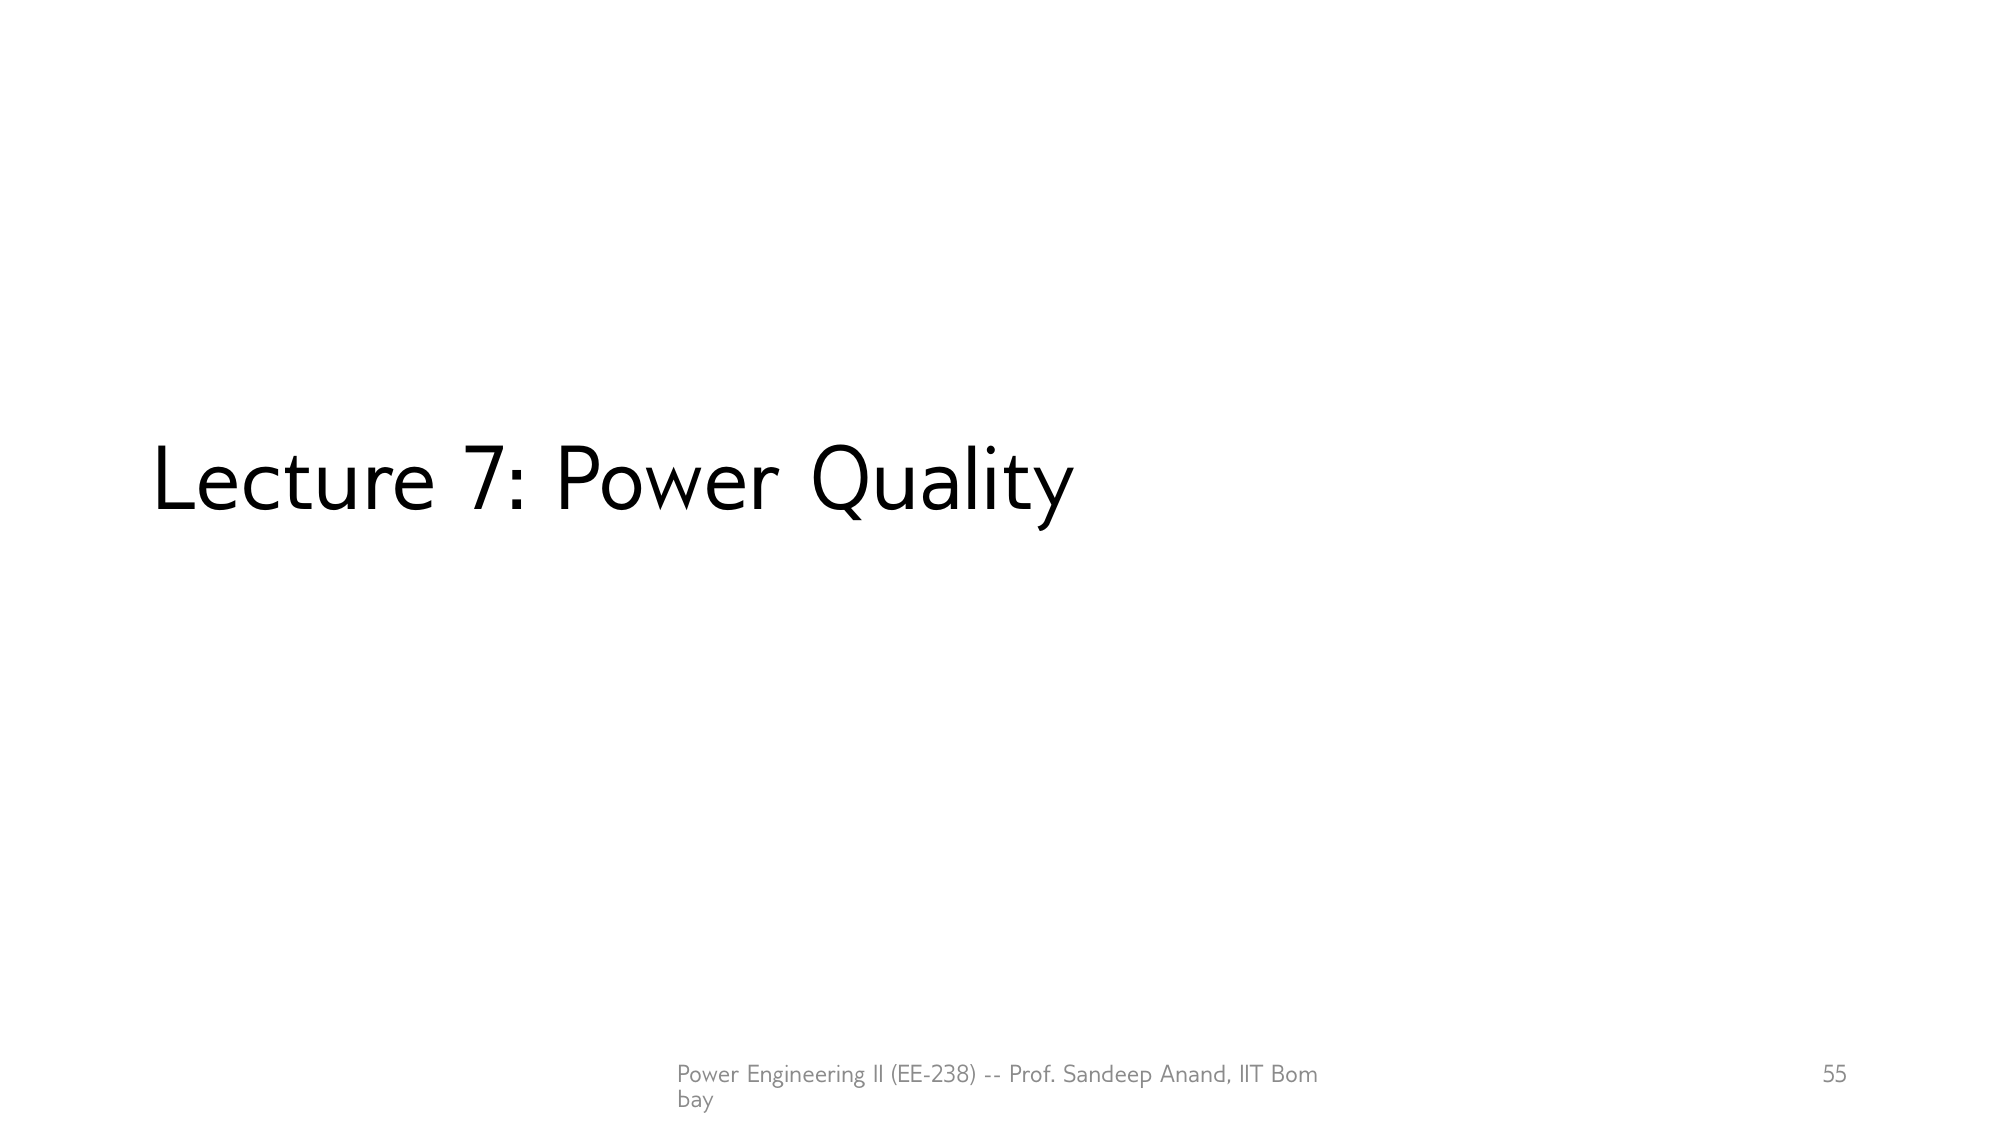

# Lecture 7: Power Quality
Power Engineering II (EE-238) -- Prof. Sandeep Anand, IIT Bombay
55